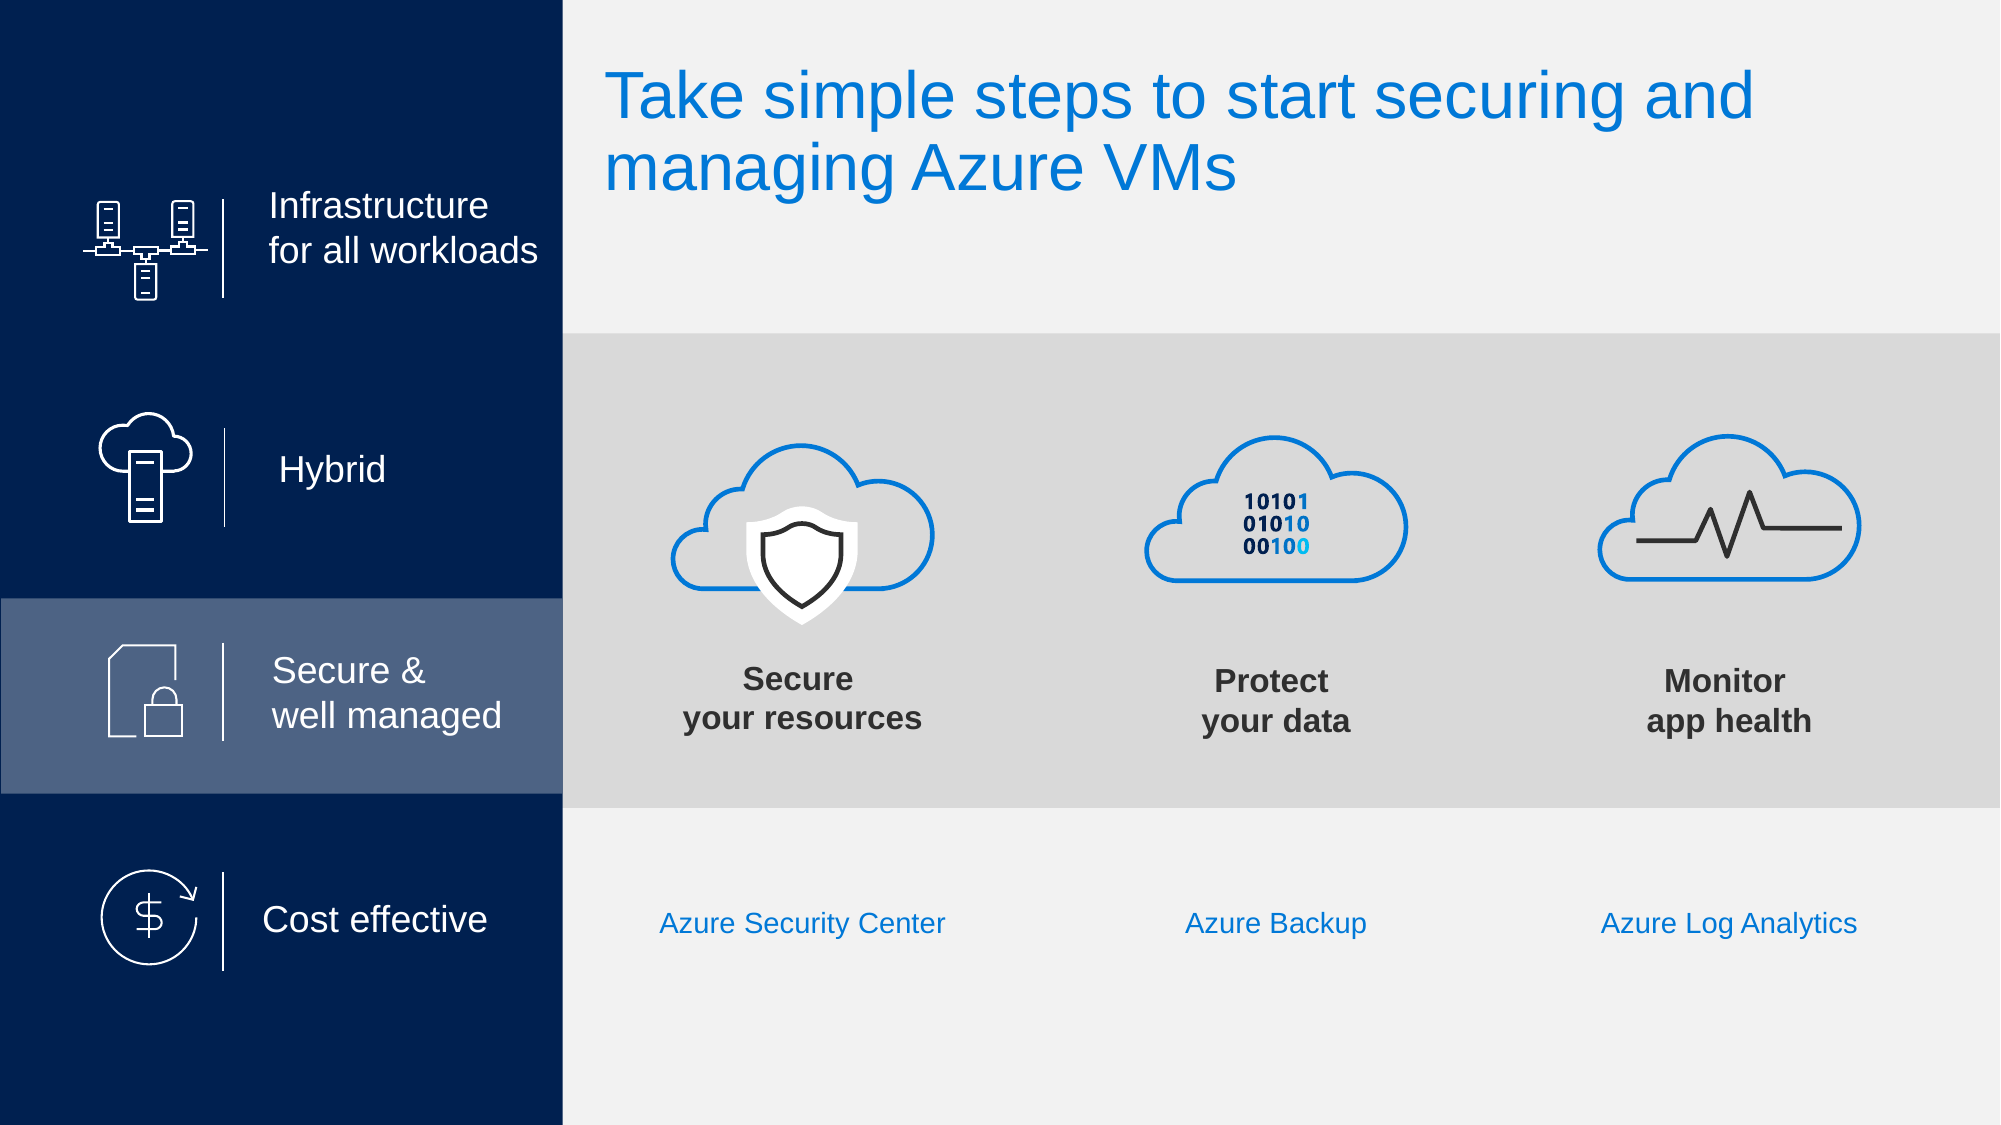

Take simple steps to start securing and managing Azure VMs
Infrastructure
for all workloads

Hybrid

Secure &
well managed
Secure
your resources
Monitor
app health
Protect
your data

Cost effective
Azure Security Center
Azure Backup
Azure Log Analytics